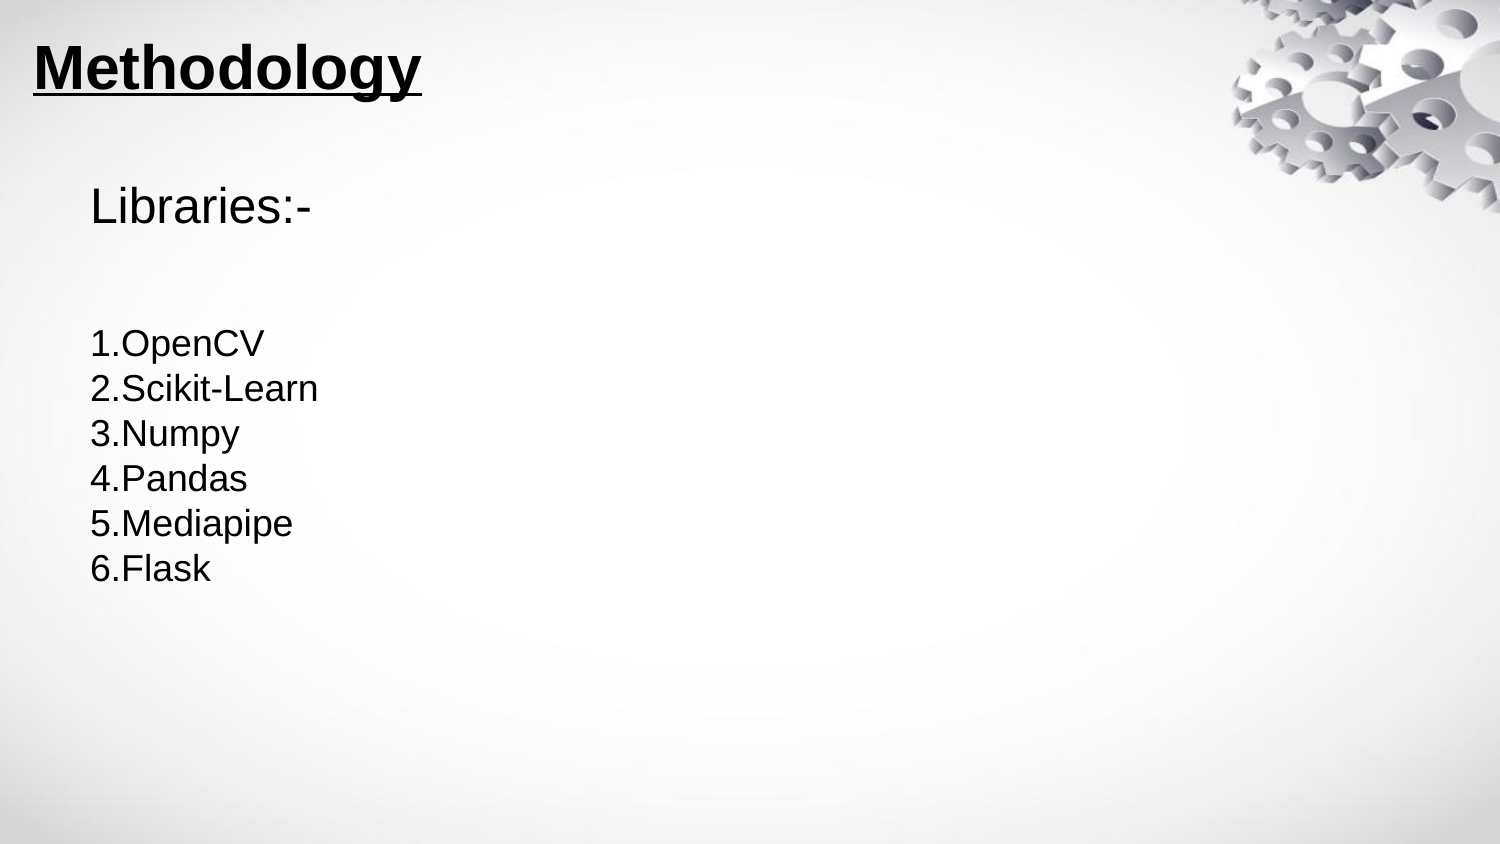

Methodology
# Libraries:-
1.OpenCV
2.Scikit-Learn
3.Numpy
4.Pandas
5.Mediapipe
6.Flask